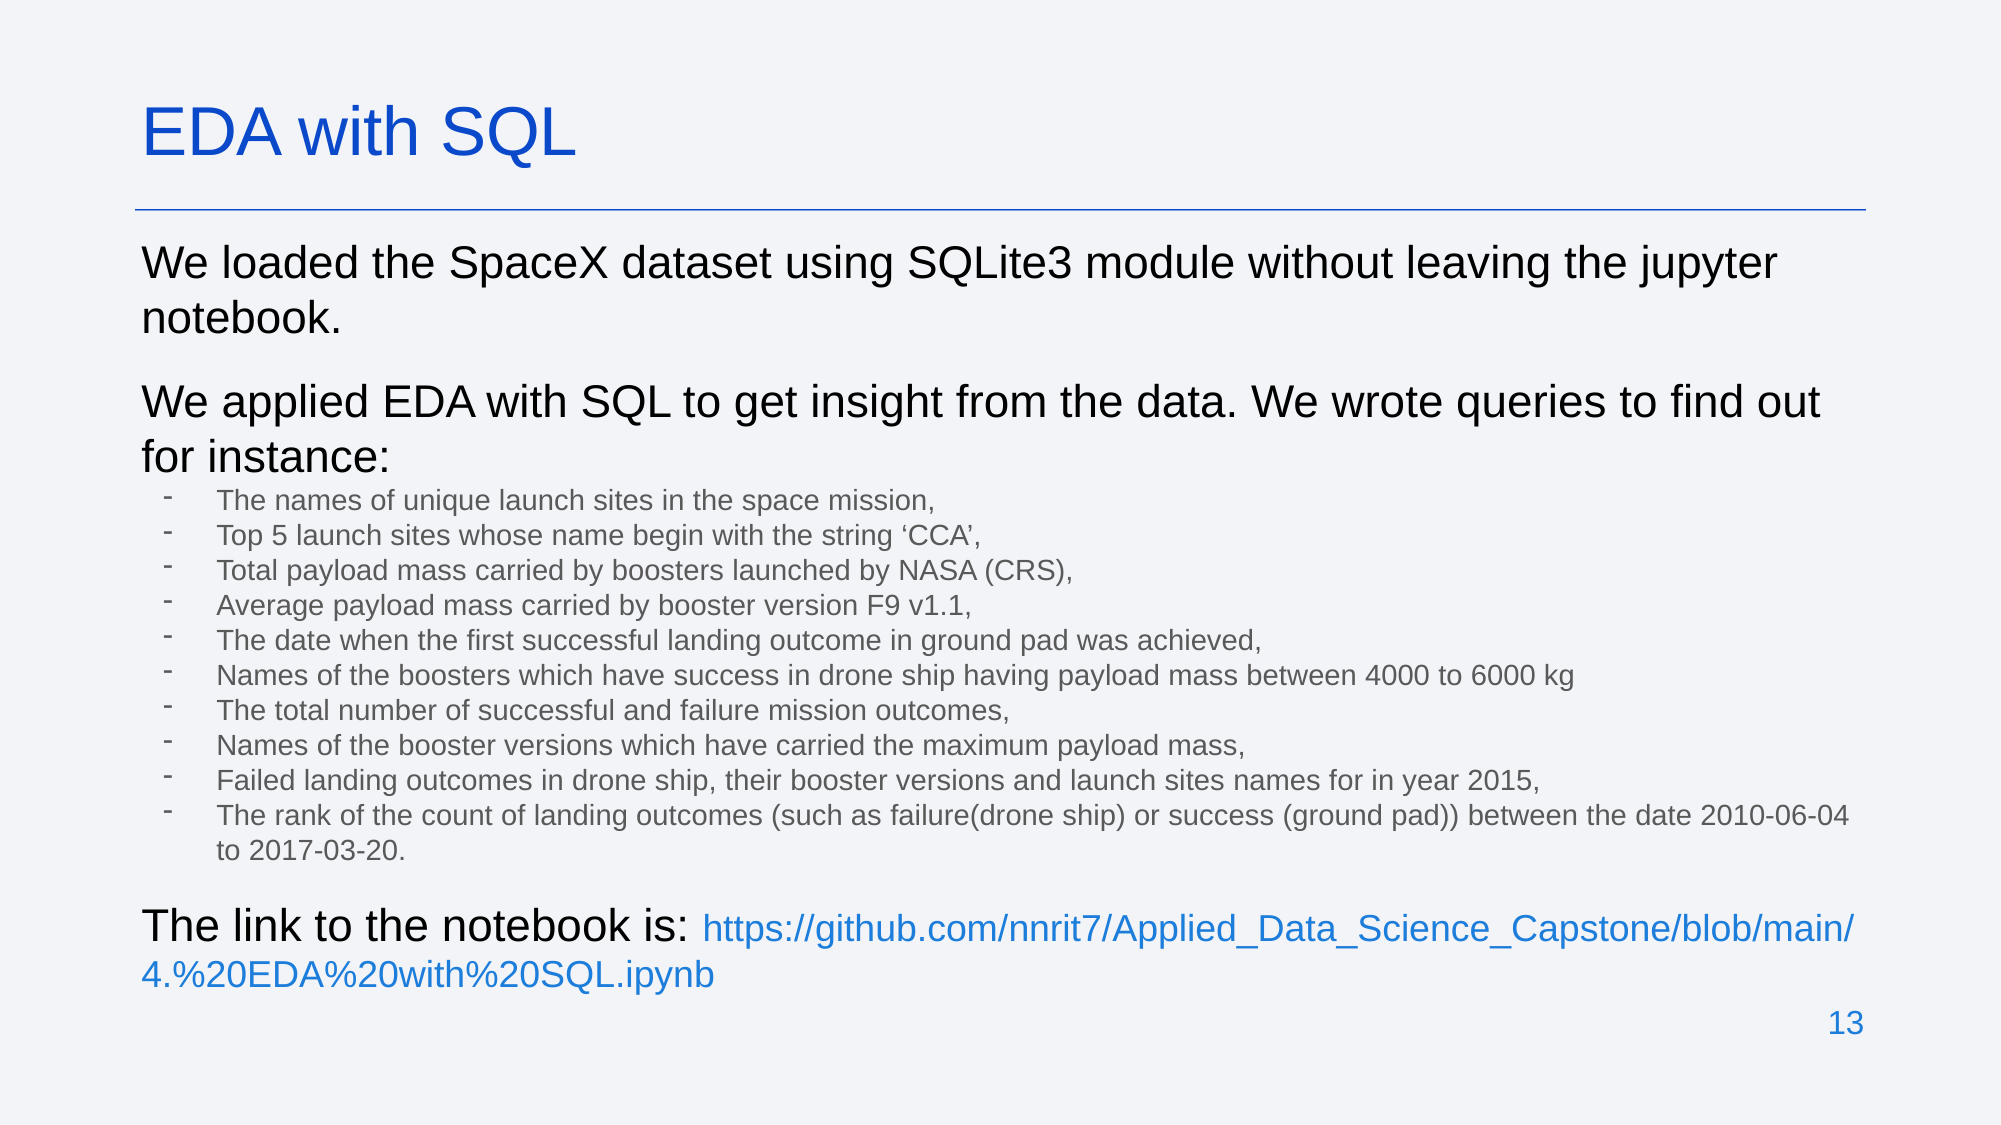

EDA with SQL
We loaded the SpaceX dataset using SQLite3 module without leaving the jupyter notebook.
We applied EDA with SQL to get insight from the data. We wrote queries to find out for instance:
The names of unique launch sites in the space mission,
Top 5 launch sites whose name begin with the string ‘CCA’,
Total payload mass carried by boosters launched by NASA (CRS),
Average payload mass carried by booster version F9 v1.1,
The date when the first successful landing outcome in ground pad was achieved,
Names of the boosters which have success in drone ship having payload mass between 4000 to 6000 kg
The total number of successful and failure mission outcomes,
Names of the booster versions which have carried the maximum payload mass,
Failed landing outcomes in drone ship, their booster versions and launch sites names for in year 2015,
The rank of the count of landing outcomes (such as failure(drone ship) or success (ground pad)) between the date 2010-06-04 to 2017-03-20.
The link to the notebook is: https://github.com/nnrit7/Applied_Data_Science_Capstone/blob/main/4.%20EDA%20with%20SQL.ipynb

13